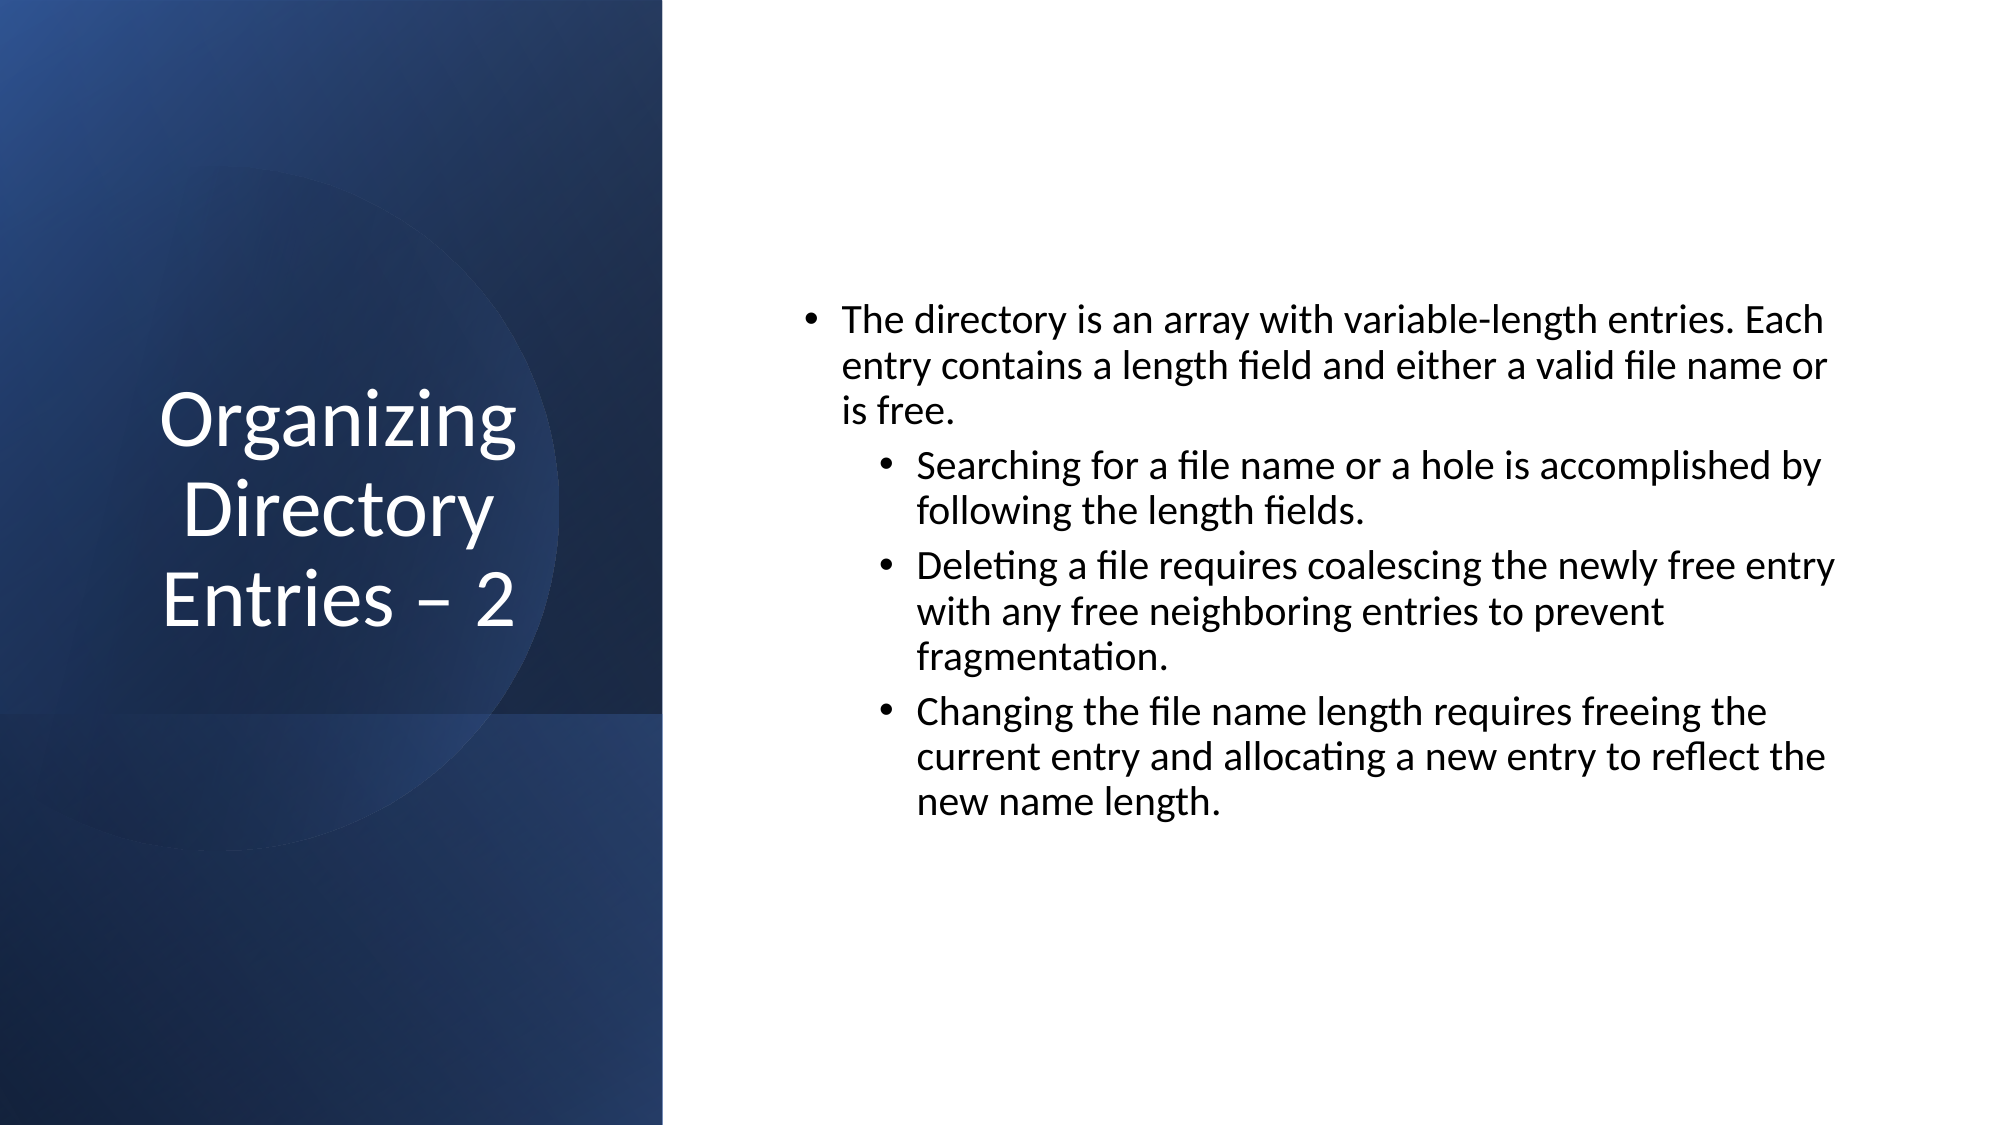

# Organizing Directory Entries – 2
The directory is an array with variable-length entries. Each entry contains a length field and either a valid file name or is free.
Searching for a file name or a hole is accomplished by following the length fields.
Deleting a file requires coalescing the newly free entry with any free neighboring entries to prevent fragmentation.
Changing the file name length requires freeing the current entry and allocating a new entry to reflect the new name length.